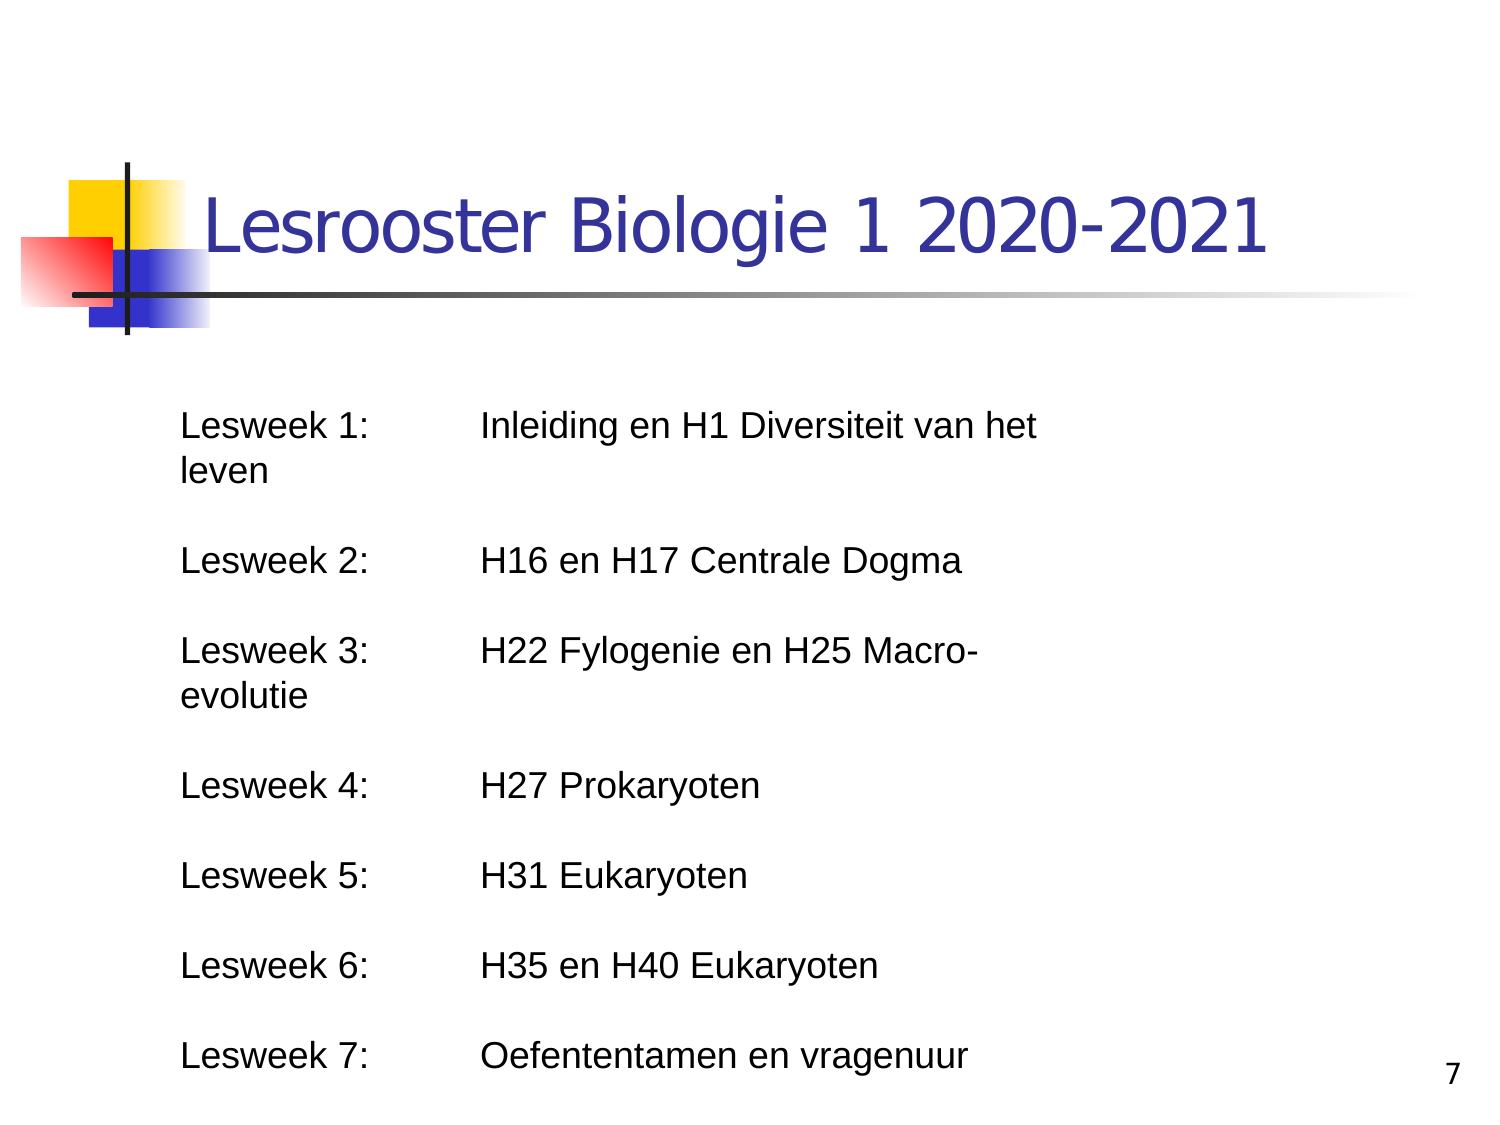

# Lesrooster Biologie 1 2020-2021
Lesweek 1: 	Inleiding en H1 Diversiteit van het leven

Lesweek 2: 	H16 en H17 Centrale Dogma

Lesweek 3: 	H22 Fylogenie en H25 Macro-evolutie

Lesweek 4: 	H27 Prokaryoten

Lesweek 5: 	H31 Eukaryoten

Lesweek 6: 	H35 en H40 Eukaryoten

Lesweek 7: 	Oefententamen en vragenuur
7